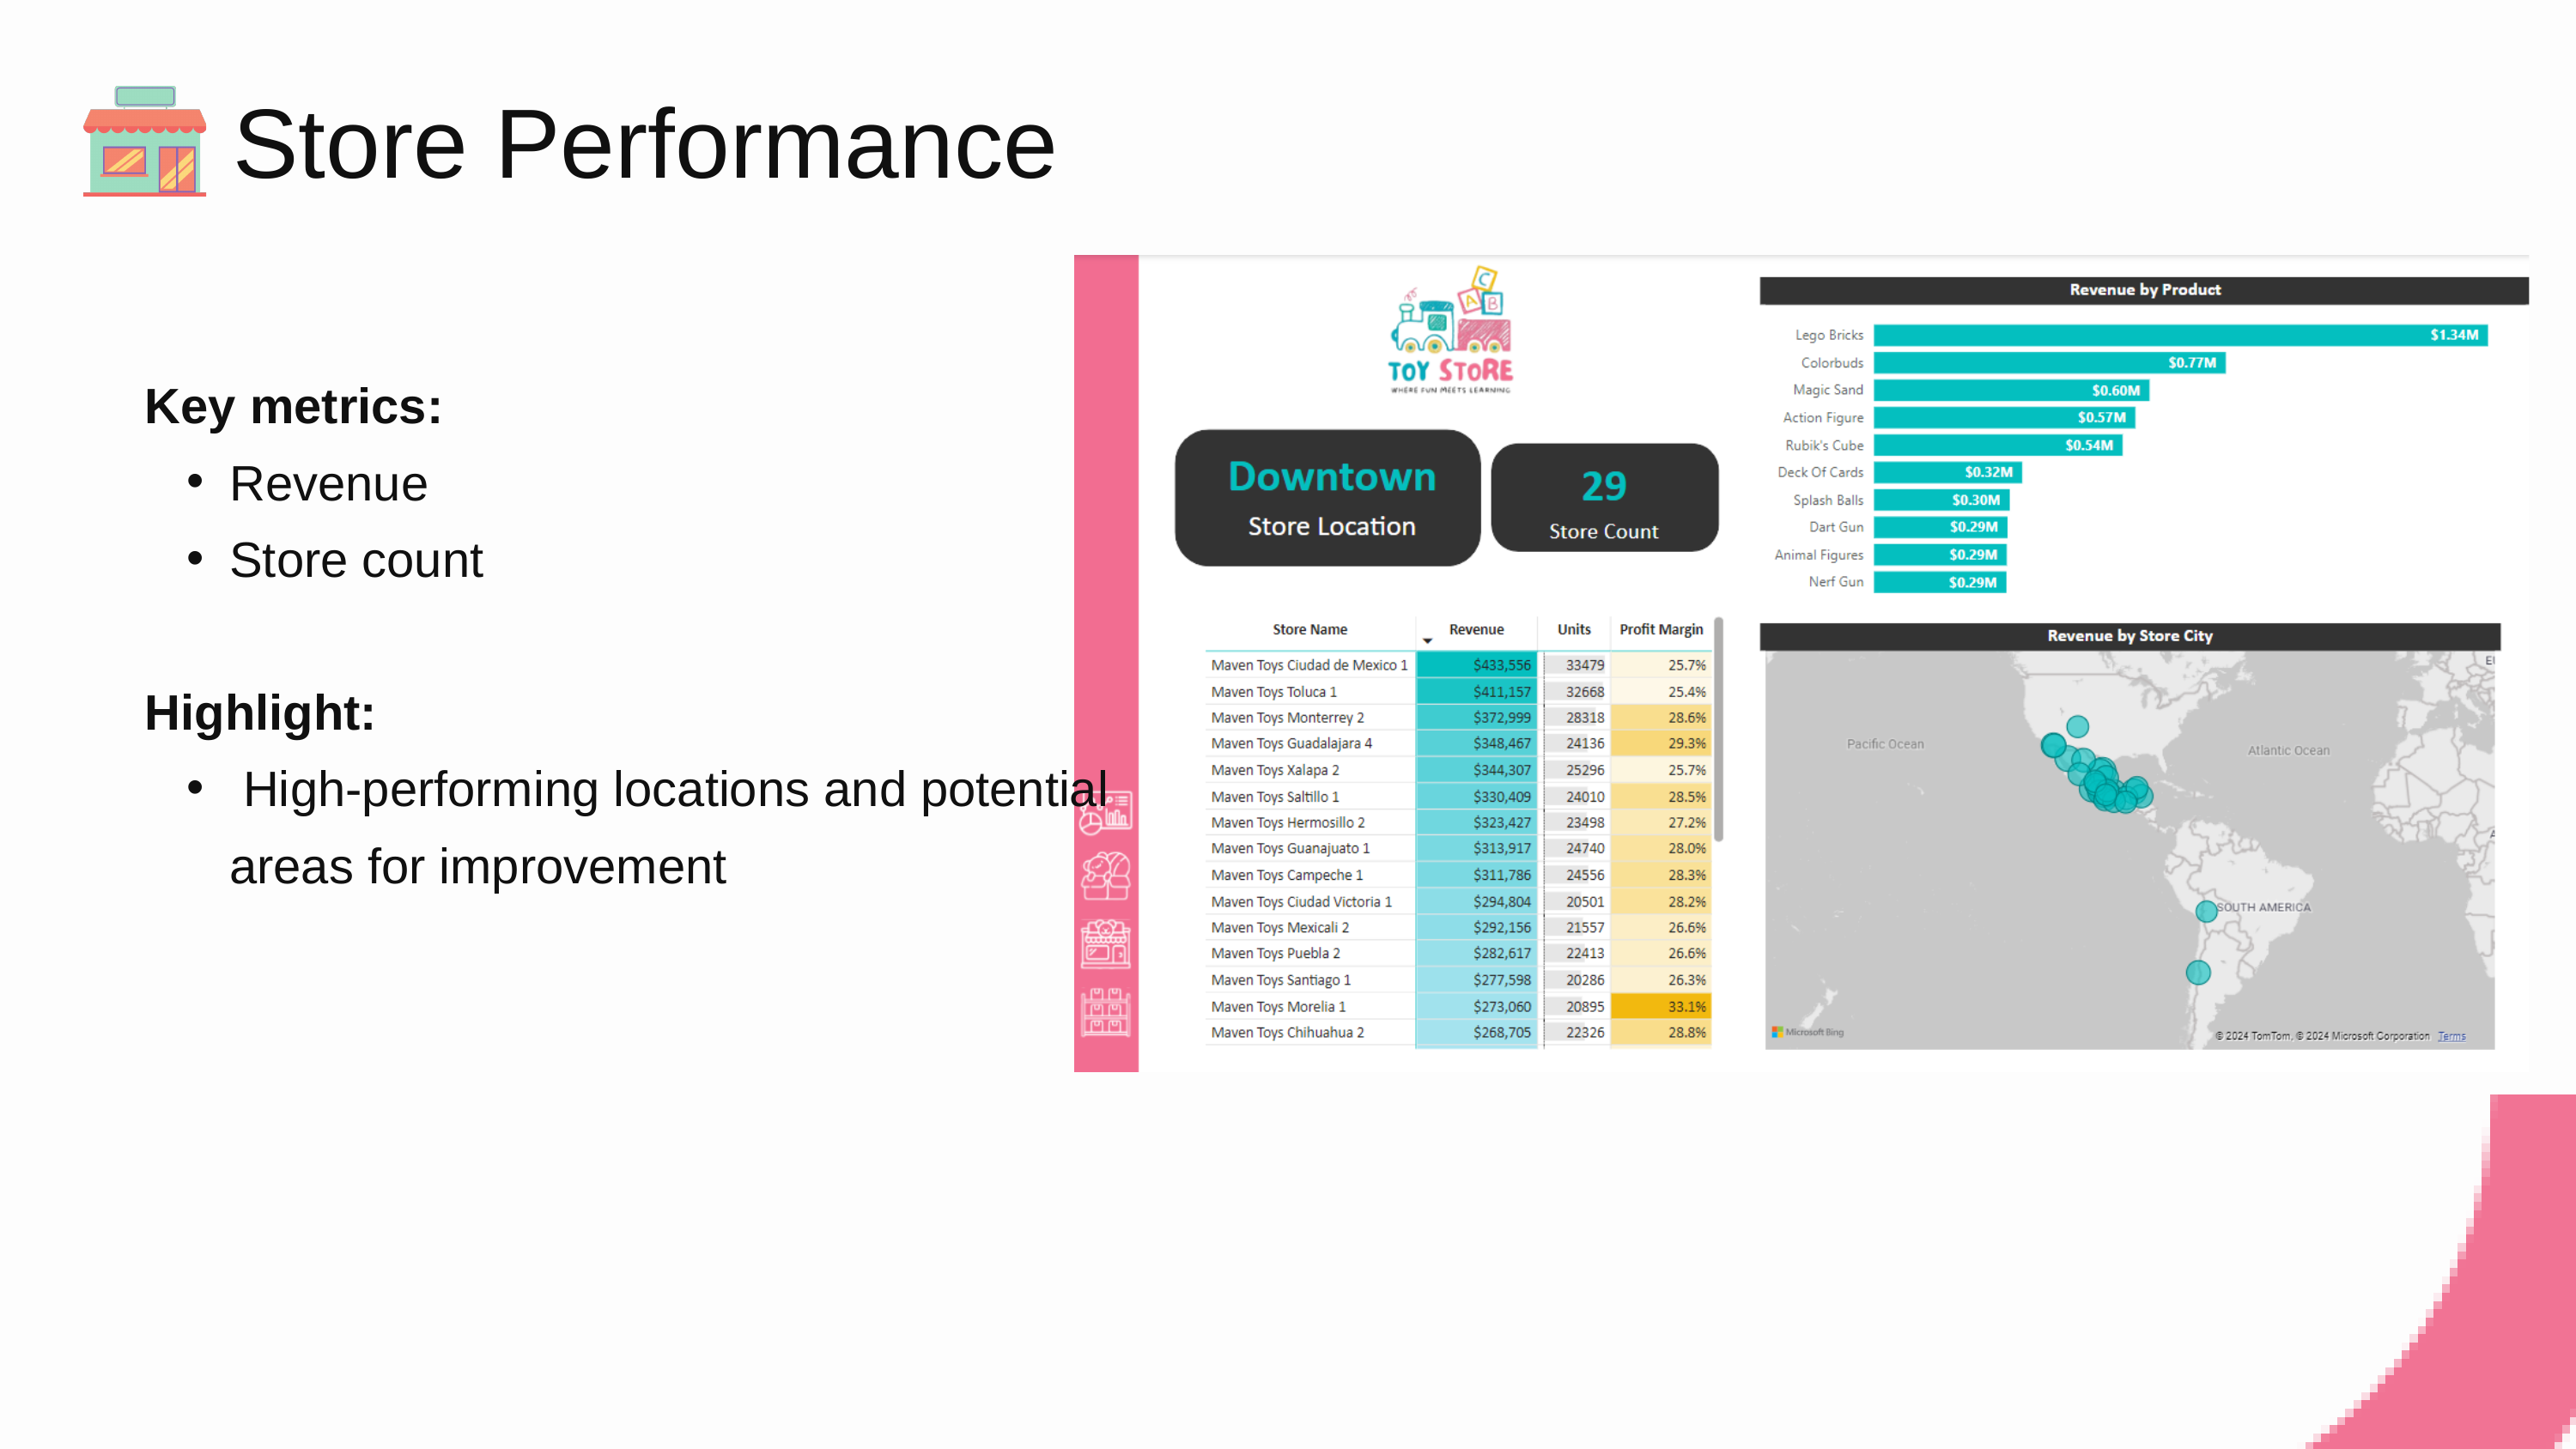

Store Performance

Key metrics:
Revenue
Store count

Highlight:
 High-performing locations and potential areas for improvement